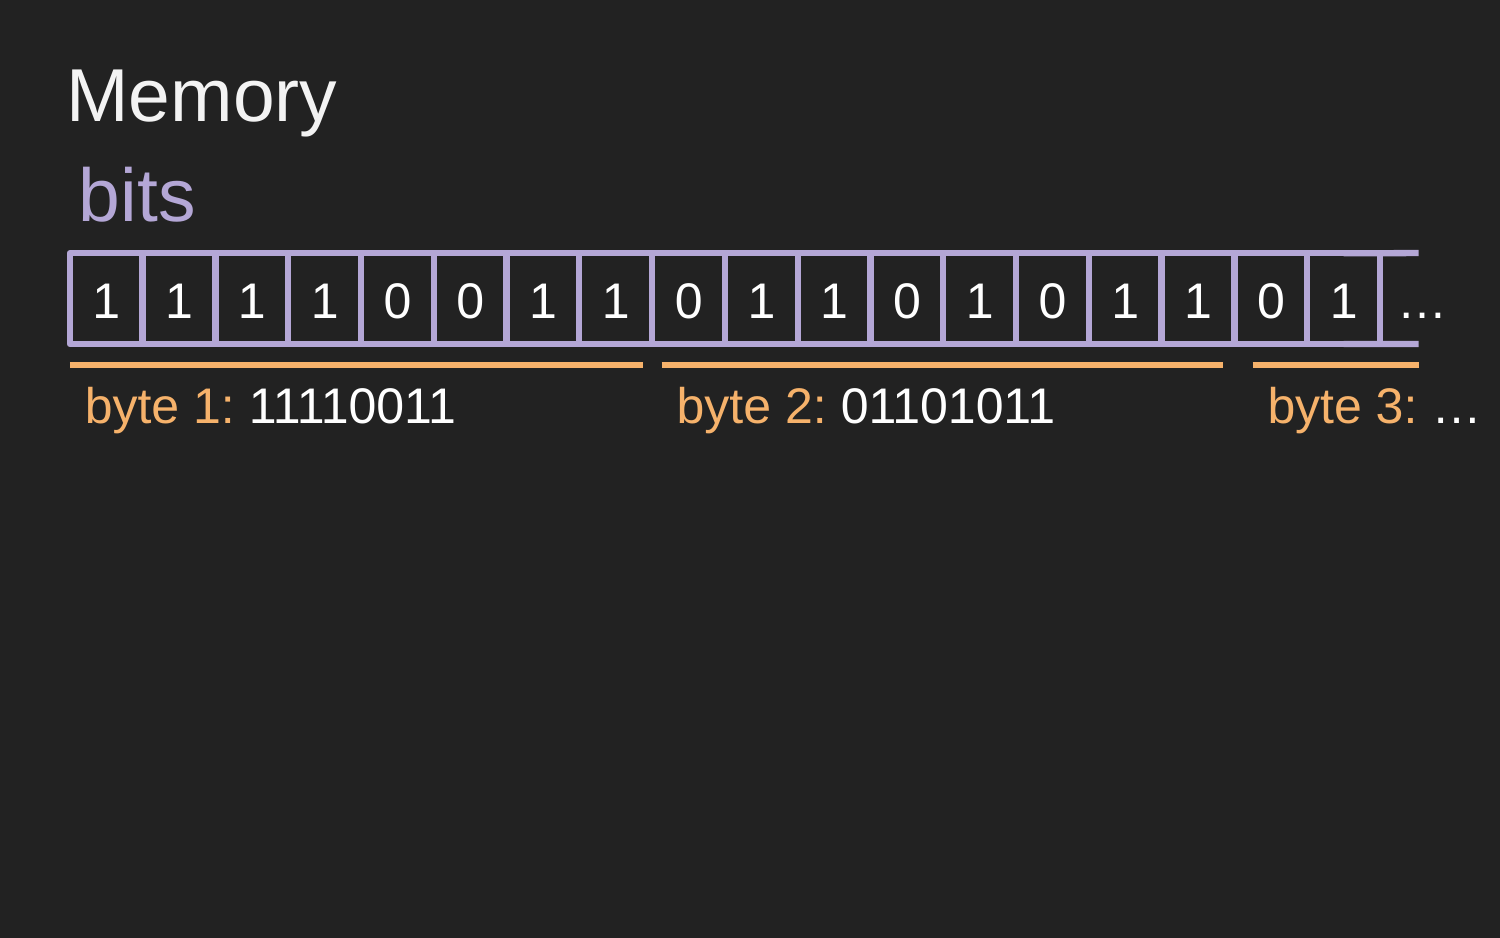

Memory
bits
1
1
1
1
0
0
1
1
0
1
1
0
1
0
1
1
0
1
…
byte 1: 11110011
byte 2: 01101011
byte 3: …